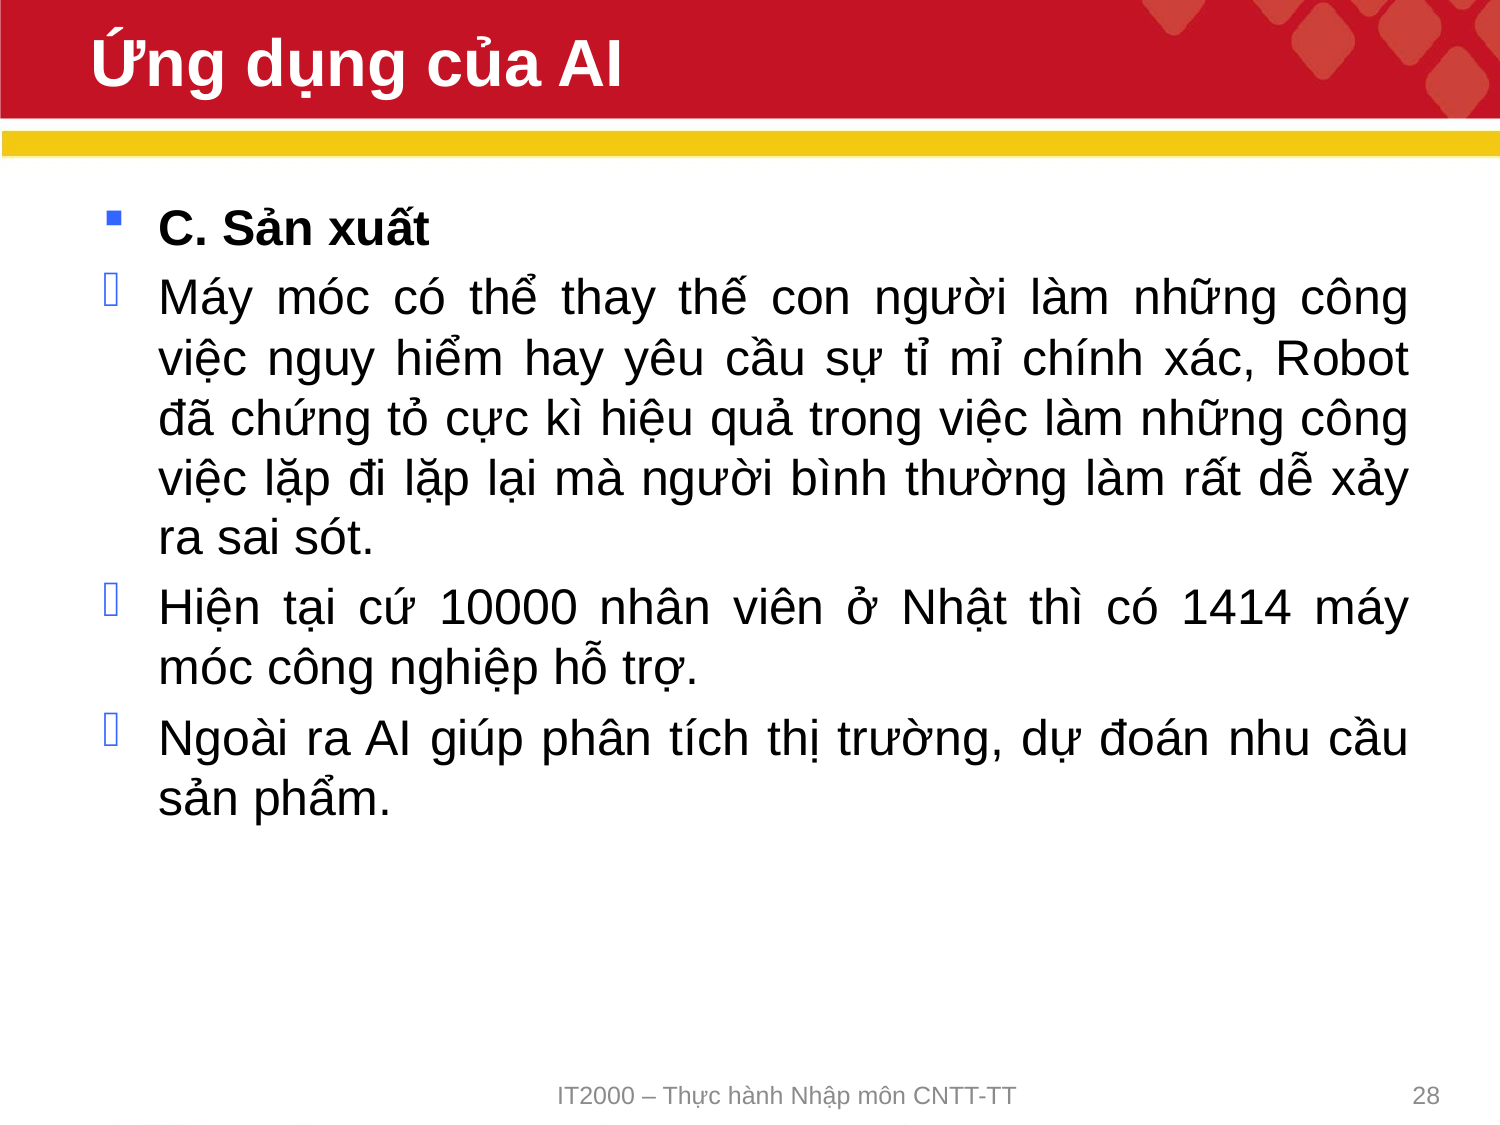

# Ứng dụng của AI
C. Sản xuất
Máy móc có thể thay thế con người làm những công việc nguy hiểm hay yêu cầu sự tỉ mỉ chính xác, Robot đã chứng tỏ cực kì hiệu quả trong việc làm những công việc lặp đi lặp lại mà người bình thường làm rất dễ xảy ra sai sót.
Hiện tại cứ 10000 nhân viên ở Nhật thì có 1414 máy móc công nghiệp hỗ trợ.
Ngoài ra AI giúp phân tích thị trường, dự đoán nhu cầu sản phẩm.

IT2000 – Thực hành Nhập môn CNTT-TT
28